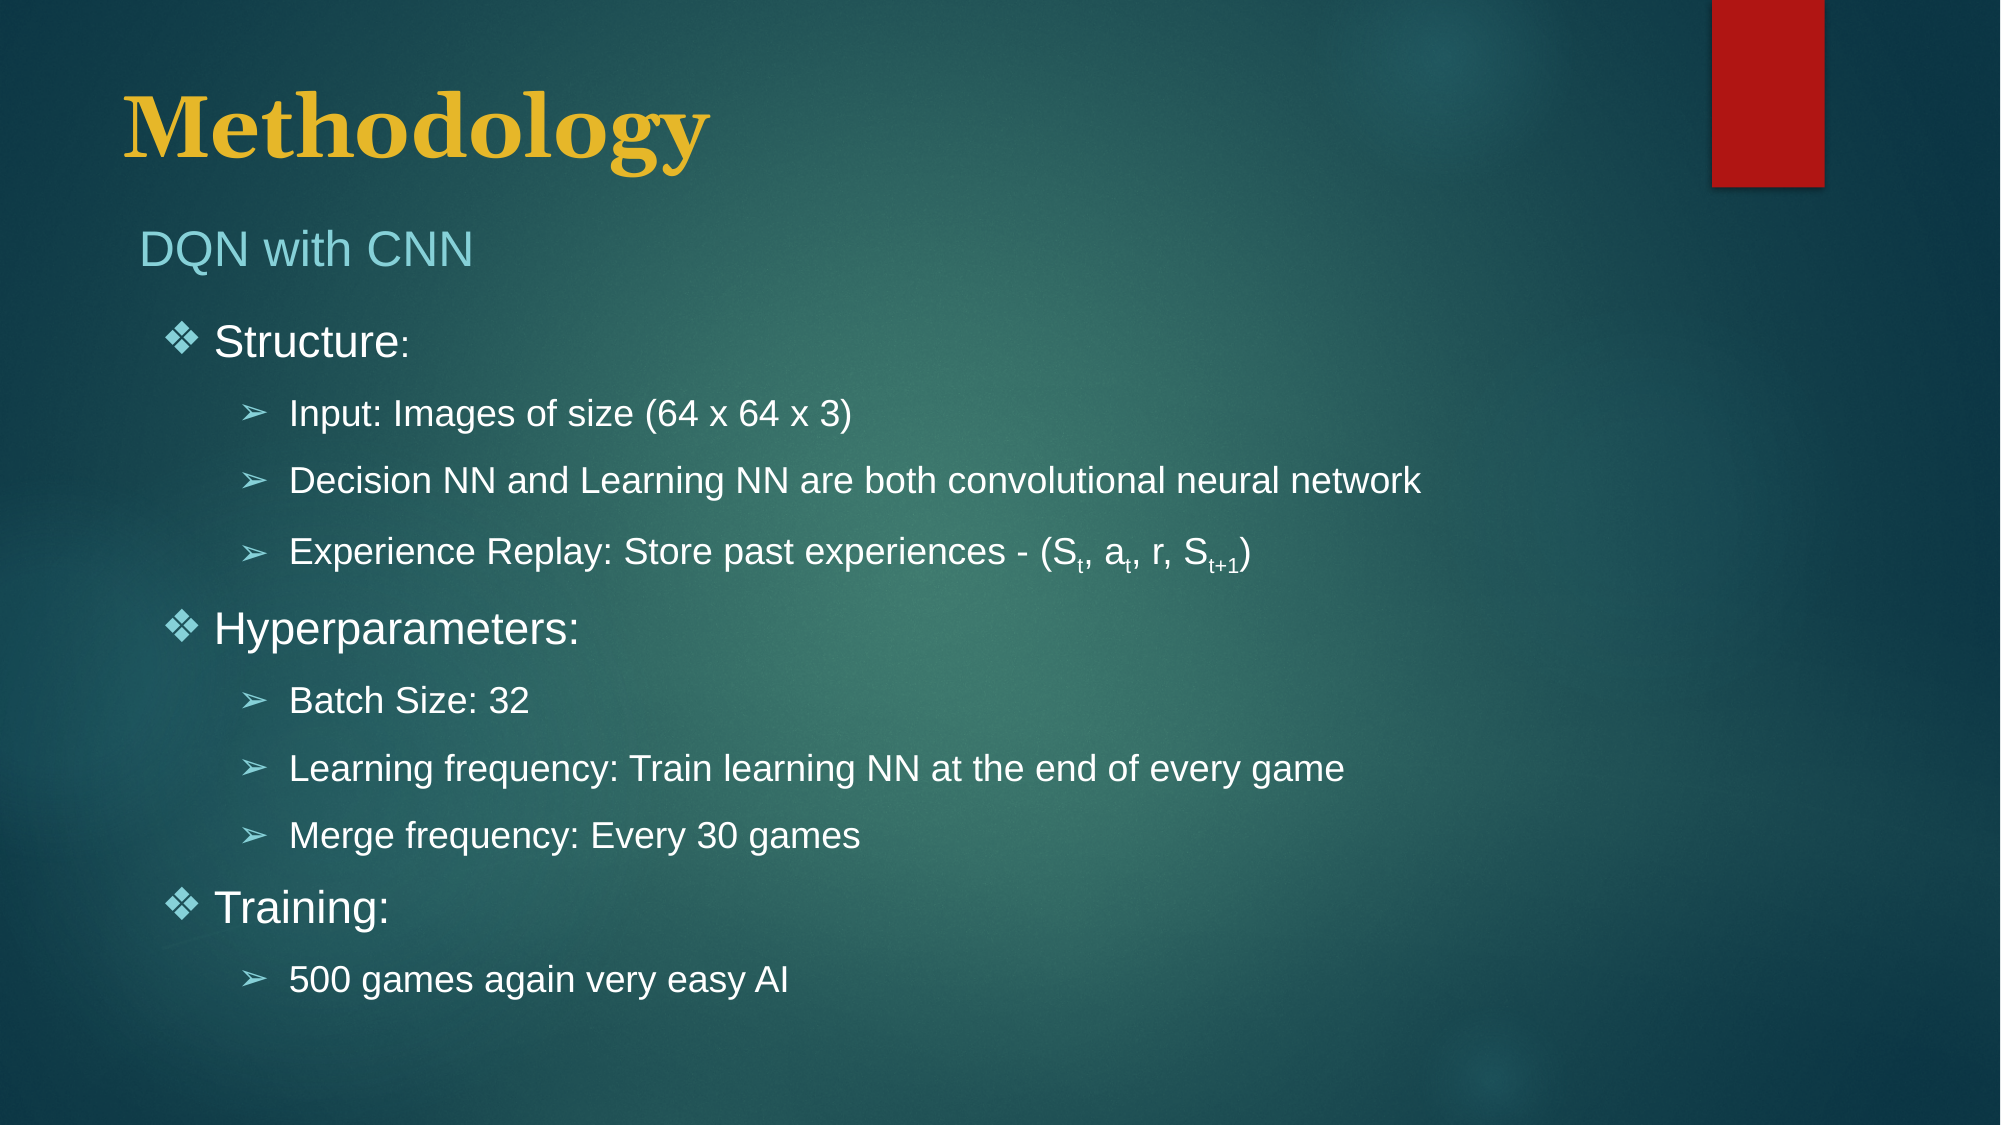

# Methodology
DQN with CNN
Structure:
Input: Images of size (64 x 64 x 3)
Decision NN and Learning NN are both convolutional neural network
Experience Replay: Store past experiences - (St, at, r, St+1)
Hyperparameters:
Batch Size: 32
Learning frequency: Train learning NN at the end of every game
Merge frequency: Every 30 games
Training:
500 games again very easy AI